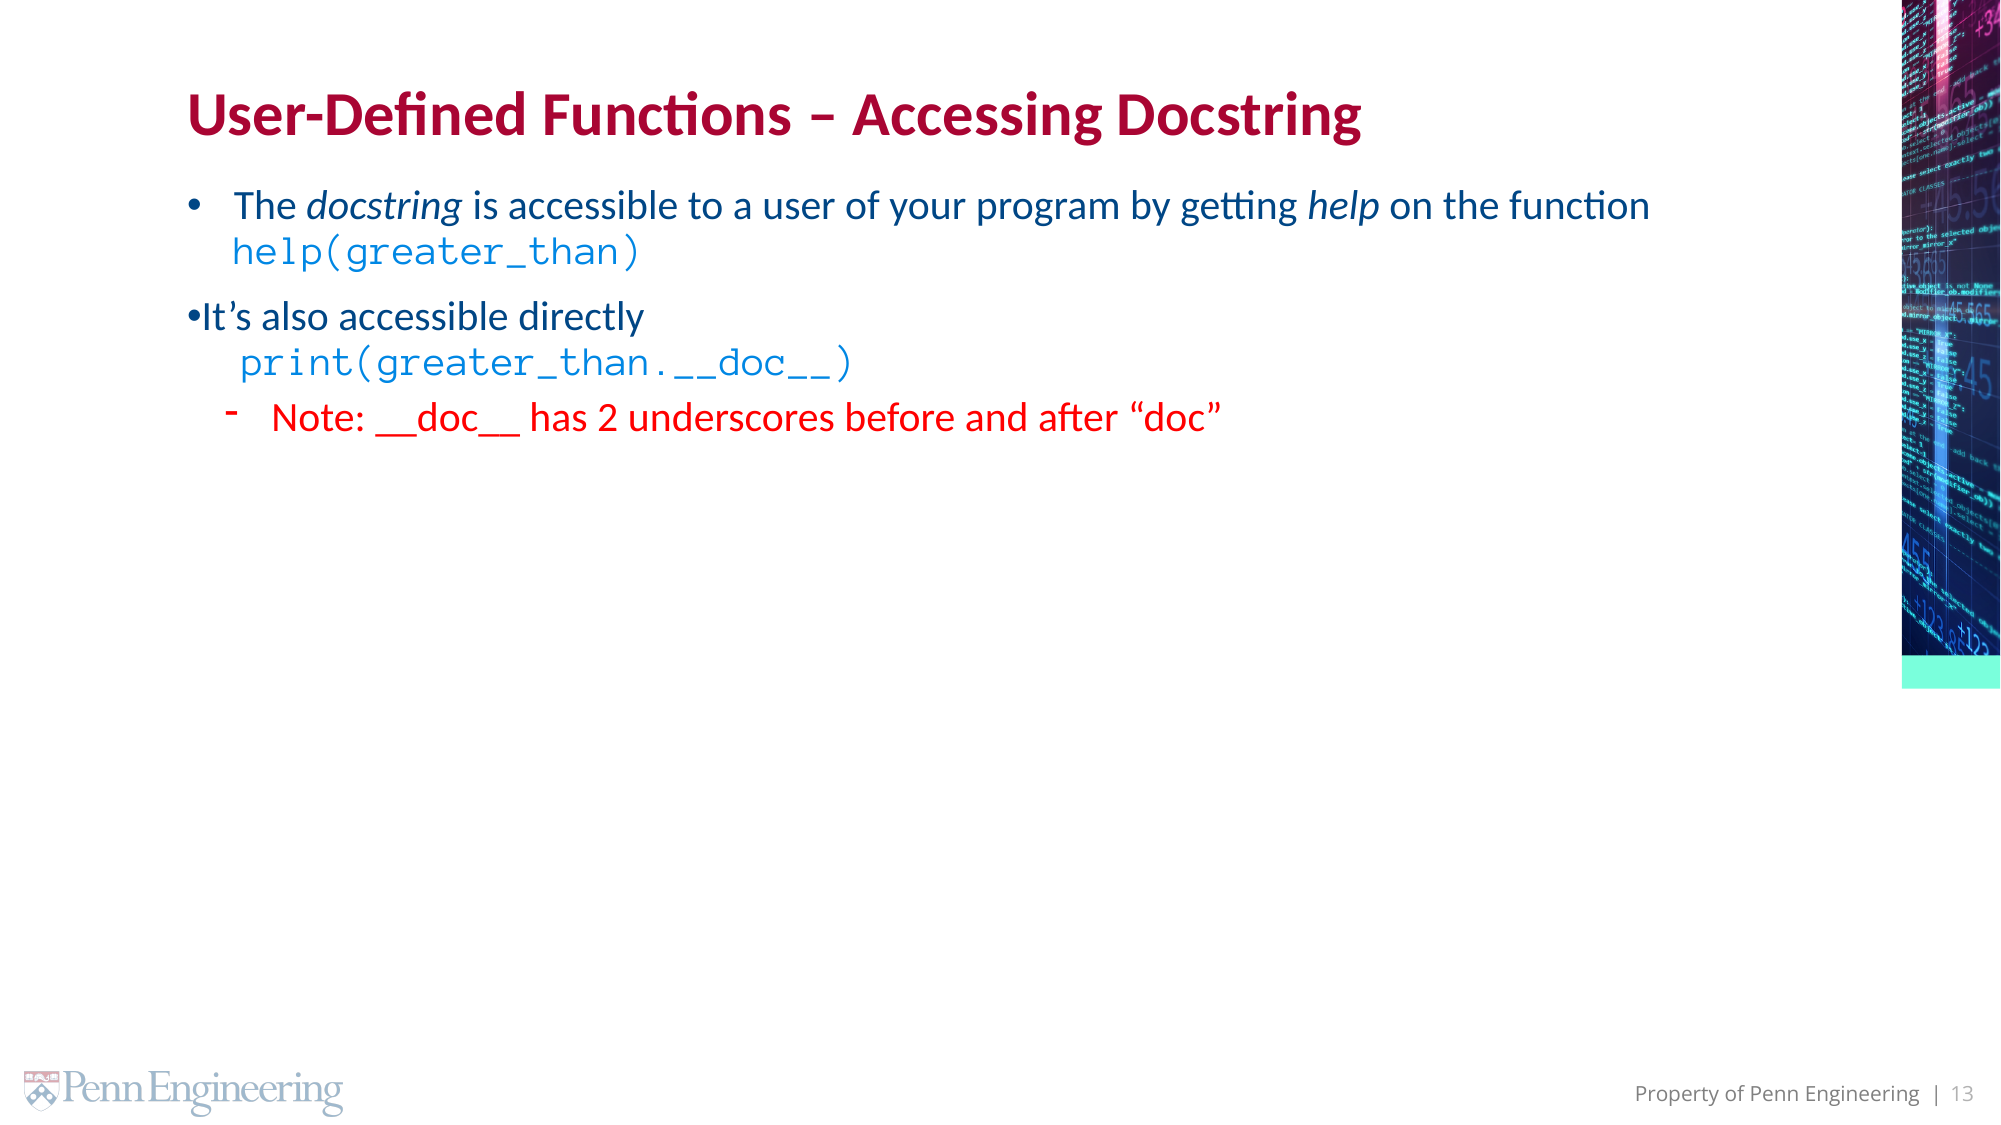

# User-Defined Functions – Accessing Docstring
The docstring is accessible to a user of your program by getting help on the function
help(greater_than)
It’s also accessible directly
  print(greater_than.__doc__)
Note: __doc__ has 2 underscores before and after “doc”

13